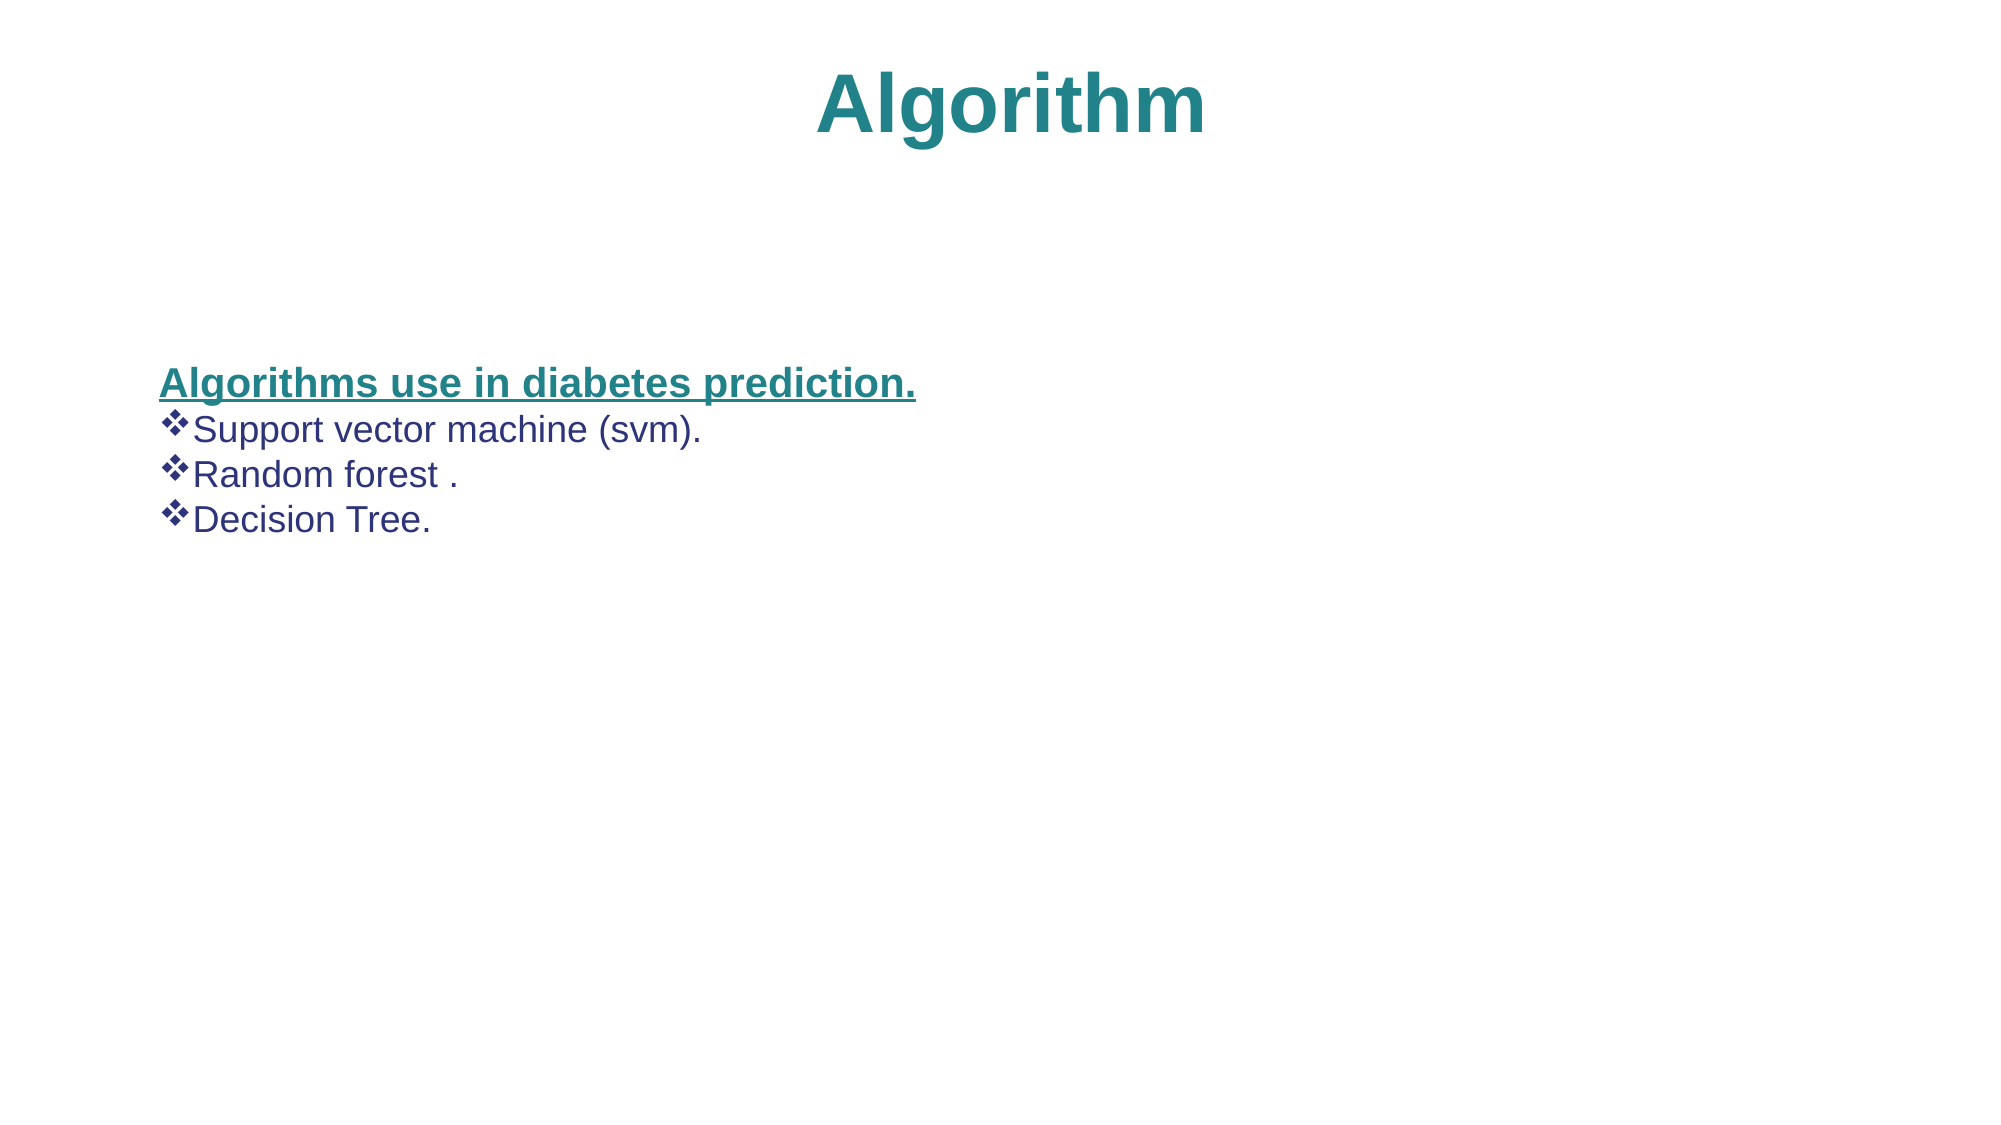

Algorithm

Algorithms use in diabetes prediction.
Support vector machine (svm).
Random forest .
Decision Tree.